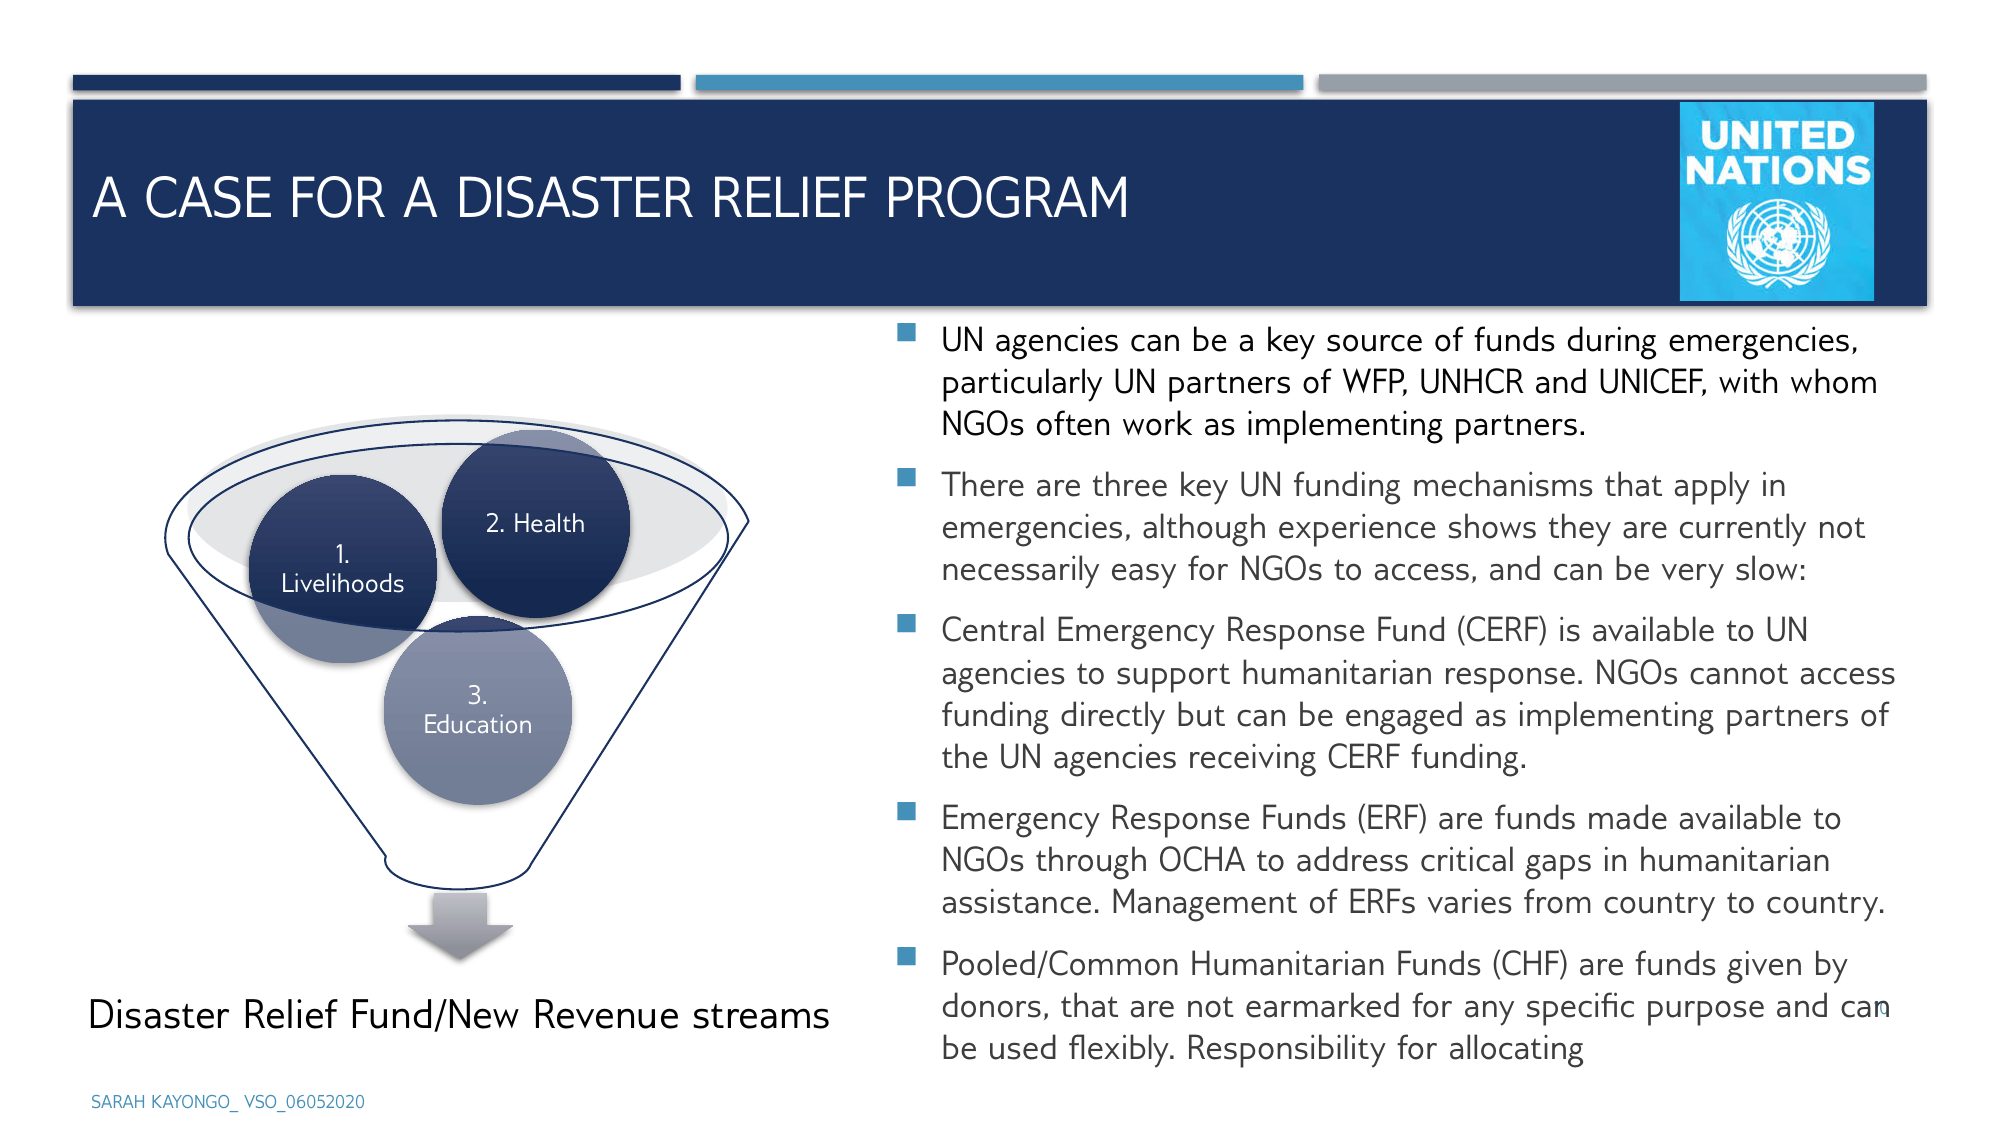

# A case for A Disaster relief program

UN agencies can be a key source of funds during emergencies, particularly UN partners of WFP, UNHCR and UNICEF, with whom NGOs often work as implementing partners.
There are three key UN funding mechanisms that apply in emergencies, although experience shows they are currently not necessarily easy for NGOs to access, and can be very slow:
Central Emergency Response Fund (CERF) is available to UN agencies to support humanitarian response. NGOs cannot access funding directly but can be engaged as implementing partners of the UN agencies receiving CERF funding.
Emergency Response Funds (ERF) are funds made available to NGOs through OCHA to address critical gaps in humanitarian assistance. Management of ERFs varies from country to country.
Pooled/Common Humanitarian Funds (CHF) are funds given by donors, that are not earmarked for any specific purpose and can be used flexibly. Responsibility for allocating
Disaster Relief Fund/New Revenue streams
3. Education
1. Livelihoods
2. Health

10
SARAH KAYONGO_ VSO_06052020